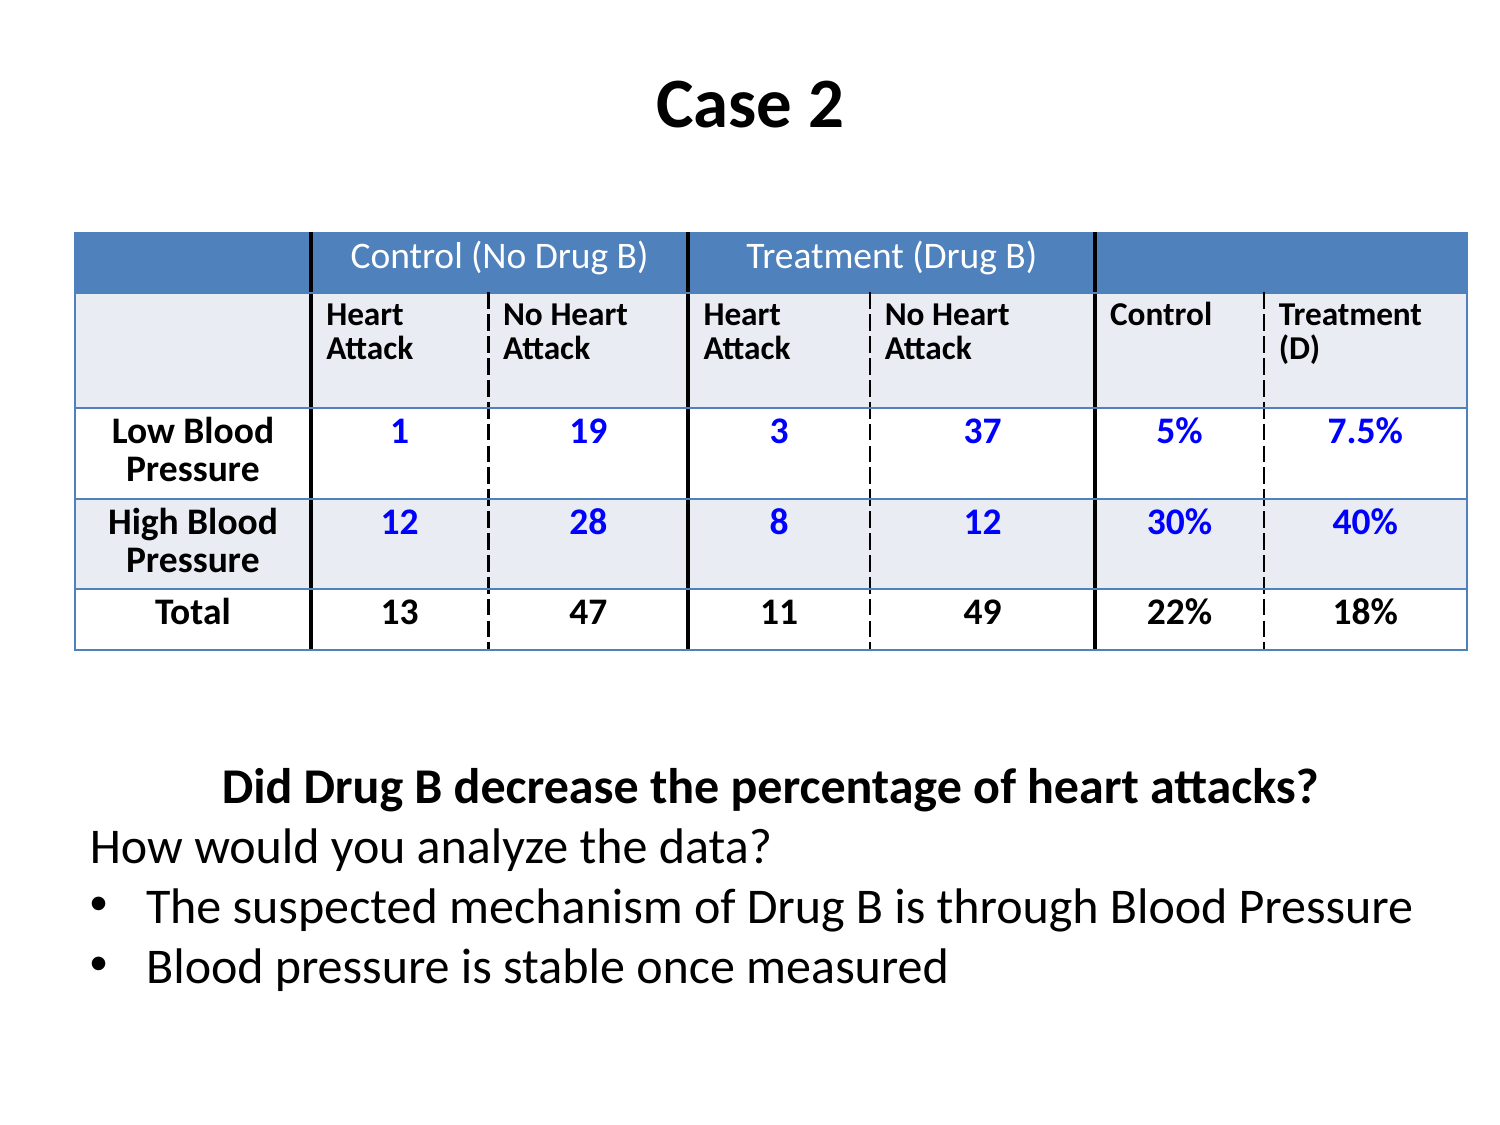

# Case 2
|  | Control (No Drug B) |  | Treatment (Drug B) |  |  |  |
| --- | --- | --- | --- | --- | --- | --- |
|  | Heart Attack | No Heart Attack | Heart Attack | No Heart Attack | Control | Treatment (D) |
| Low Blood Pressure | 1 | 19 | 3 | 37 | 5% | 7.5% |
| High Blood Pressure | 12 | 28 | 8 | 12 | 30% | 40% |
| Total | 13 | 47 | 11 | 49 | 22% | 18% |

Did Drug B decrease the percentage of heart attacks?
How would you analyze the data?
The suspected mechanism of Drug B is through Blood Pressure
Blood pressure is stable once measured